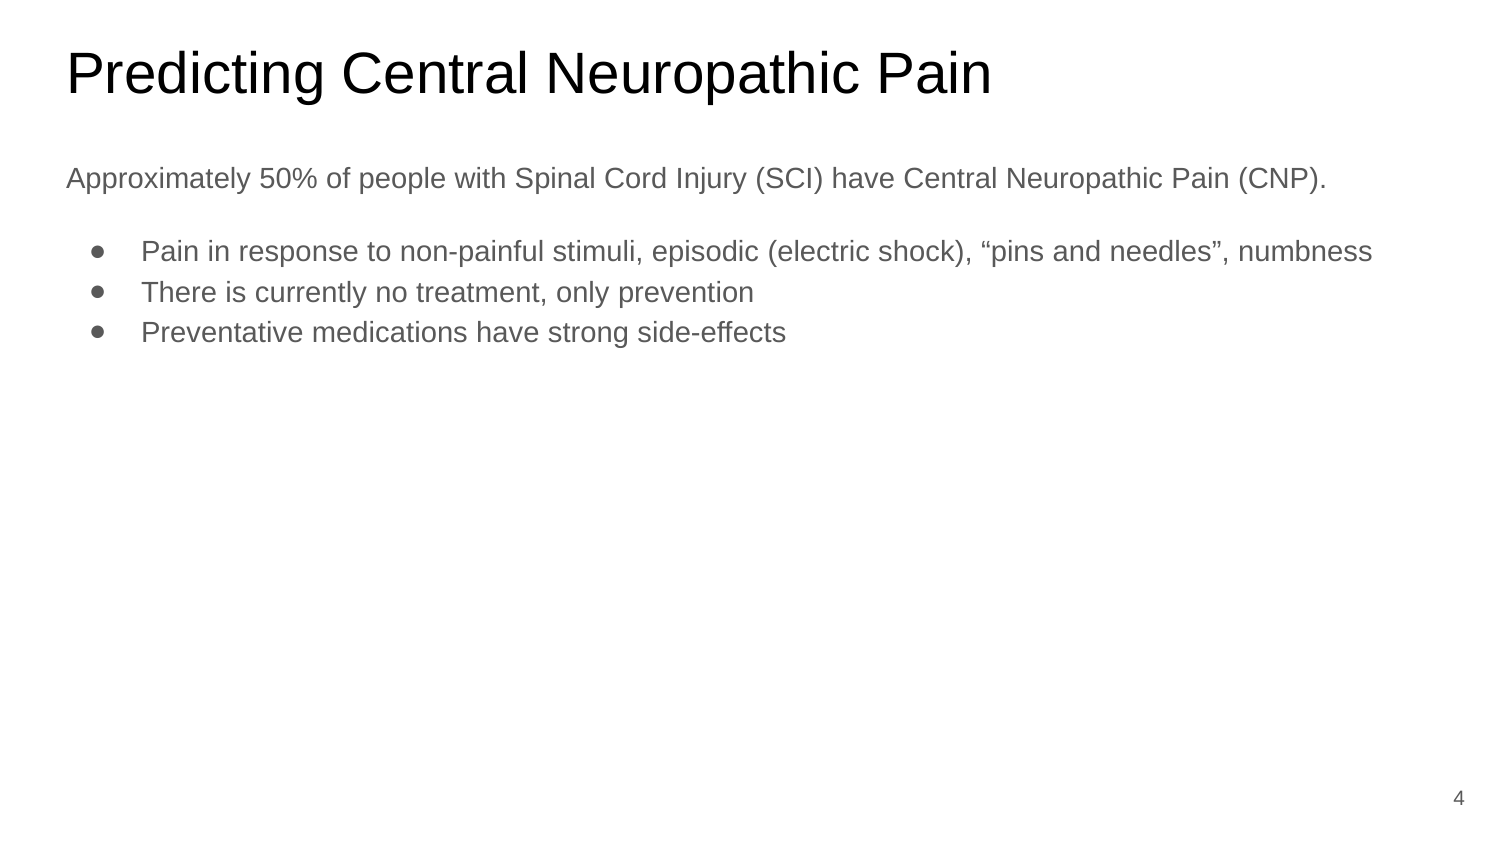

Predicting Central Neuropathic Pain
Approximately 50% of people with Spinal Cord Injury (SCI) have Central Neuropathic Pain (CNP).
Pain in response to non-painful stimuli, episodic (electric shock), “pins and needles”, numbness
There is currently no treatment, only prevention
Preventative medications have strong side-effects
4